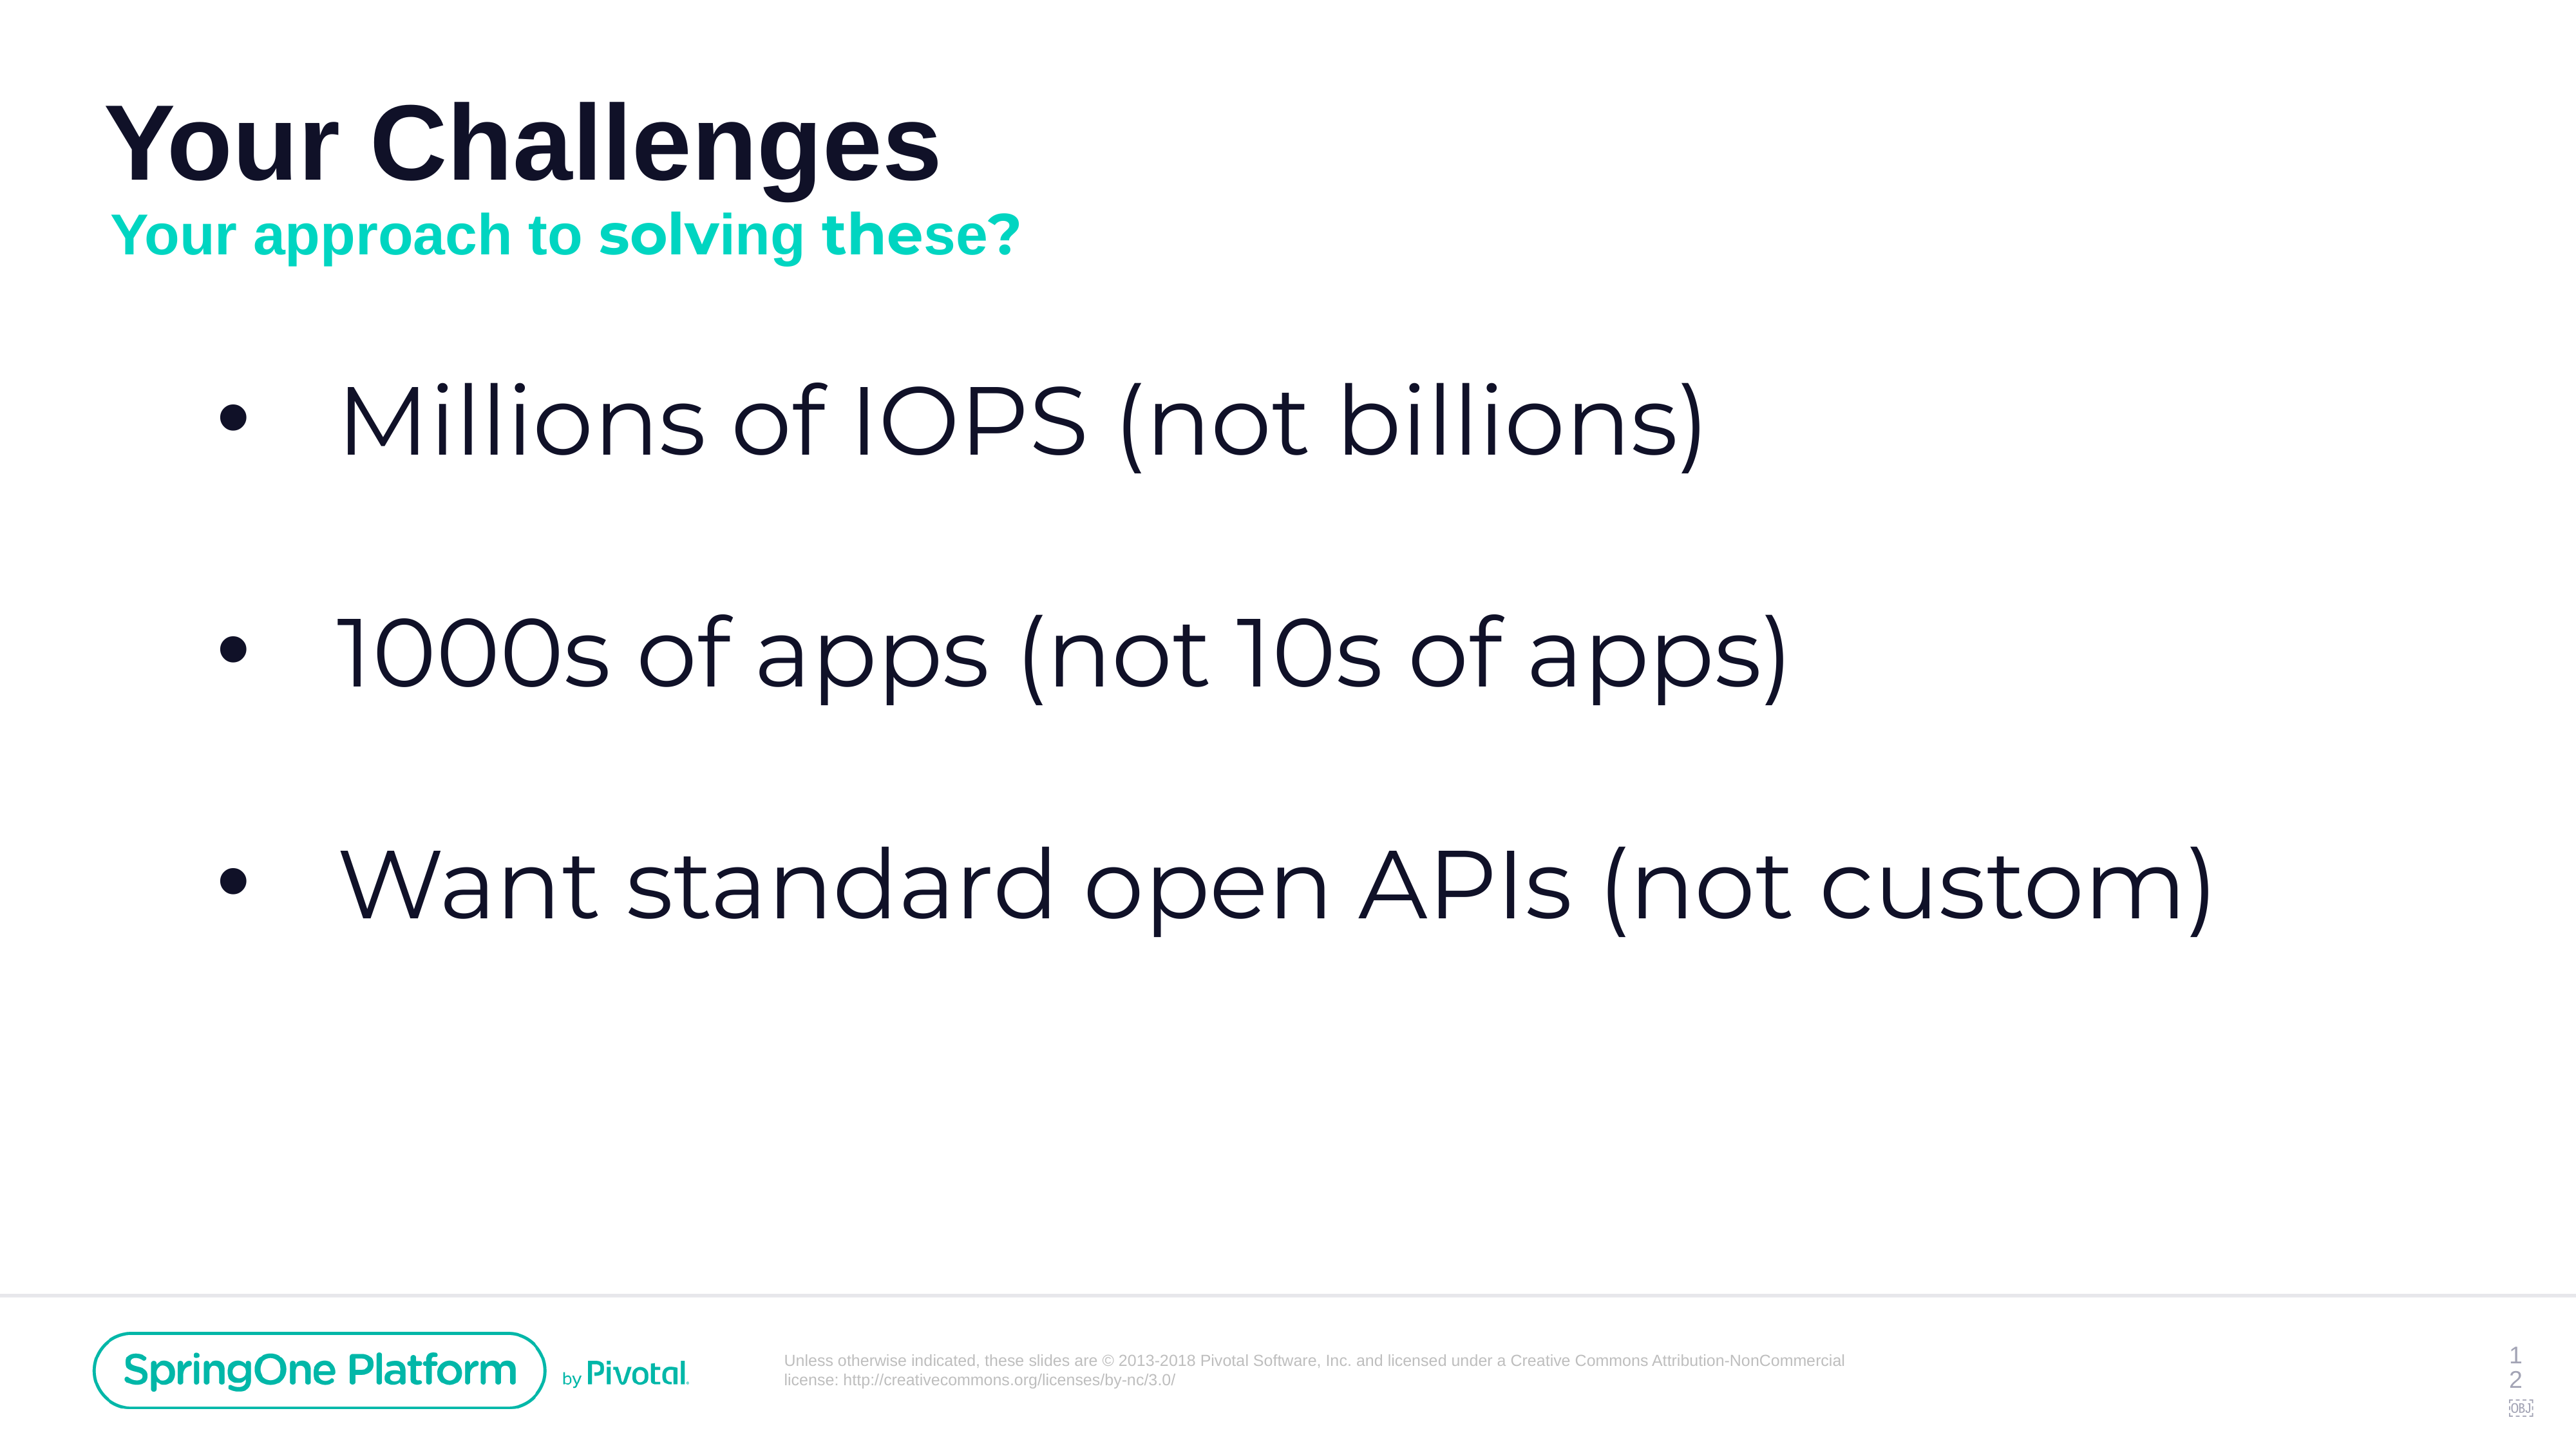

# Your Challenges
Your approach to solving these?
Millions of IOPS (not billions)

1000s of apps (not 10s of apps)

Want standard open APIs (not custom)
12￼